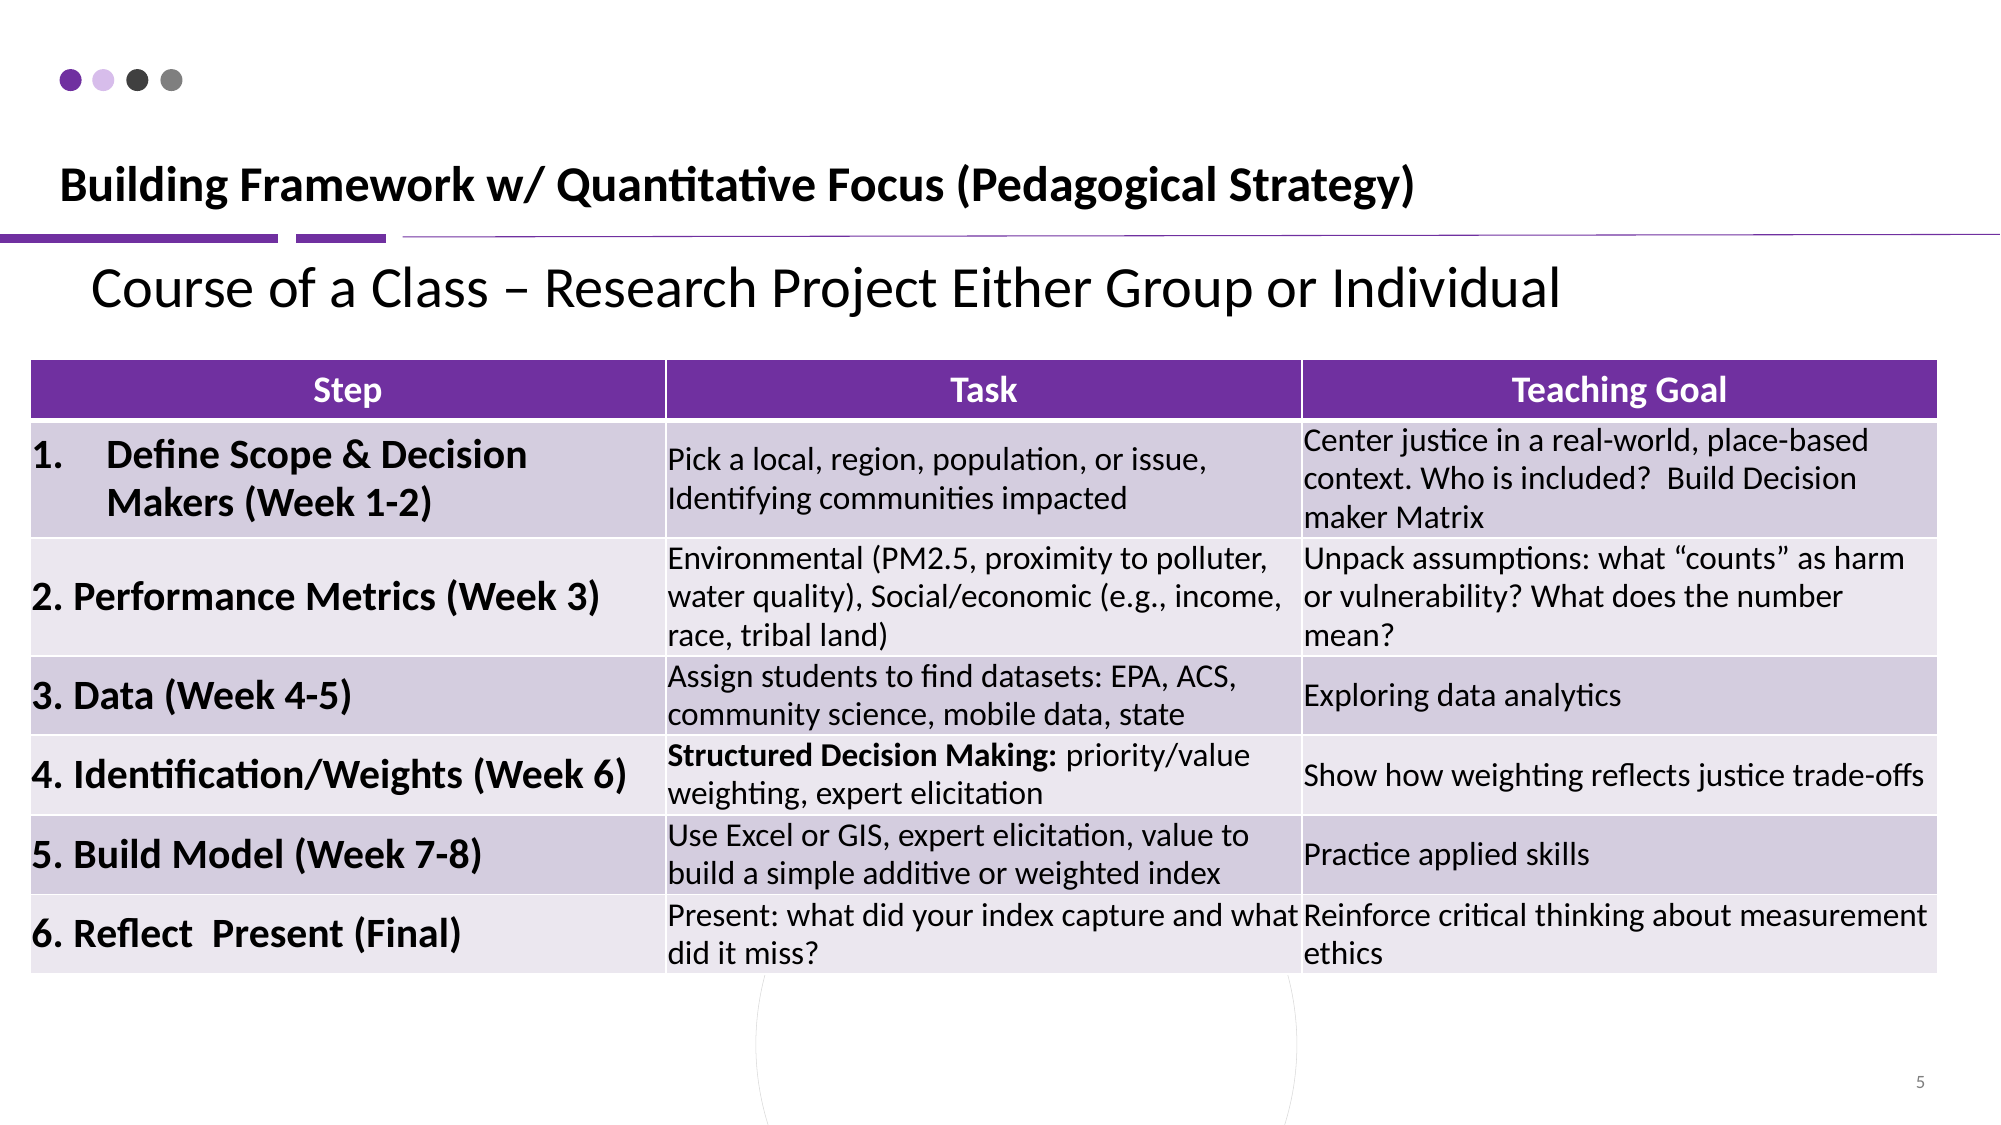

# Building Framework w/ Quantitative Focus (Pedagogical Strategy)
Course of a Class – Research Project Either Group or Individual
| Step | Task | Teaching Goal |
| --- | --- | --- |
| Define Scope & Decision Makers (Week 1-2) | Pick a local, region, population, or issue, Identifying communities impacted | Center justice in a real-world, place-based context. Who is included? Build Decision maker Matrix |
| 2. Performance Metrics (Week 3) | Environmental (PM2.5, proximity to polluter, water quality), Social/economic (e.g., income, race, tribal land) | Unpack assumptions: what “counts” as harm or vulnerability? What does the number mean? |
| 3. Data (Week 4-5) | Assign students to find datasets: EPA, ACS, community science, mobile data, state | Exploring data analytics |
| 4. Identification/Weights (Week 6) | Structured Decision Making: priority/value weighting, expert elicitation | Show how weighting reflects justice trade-offs |
| 5. Build Model (Week 7-8) | Use Excel or GIS, expert elicitation, value to build a simple additive or weighted index | Practice applied skills |
| 6. Reflect Present (Final) | Present: what did your index capture and what did it miss? | Reinforce critical thinking about measurement ethics |
5